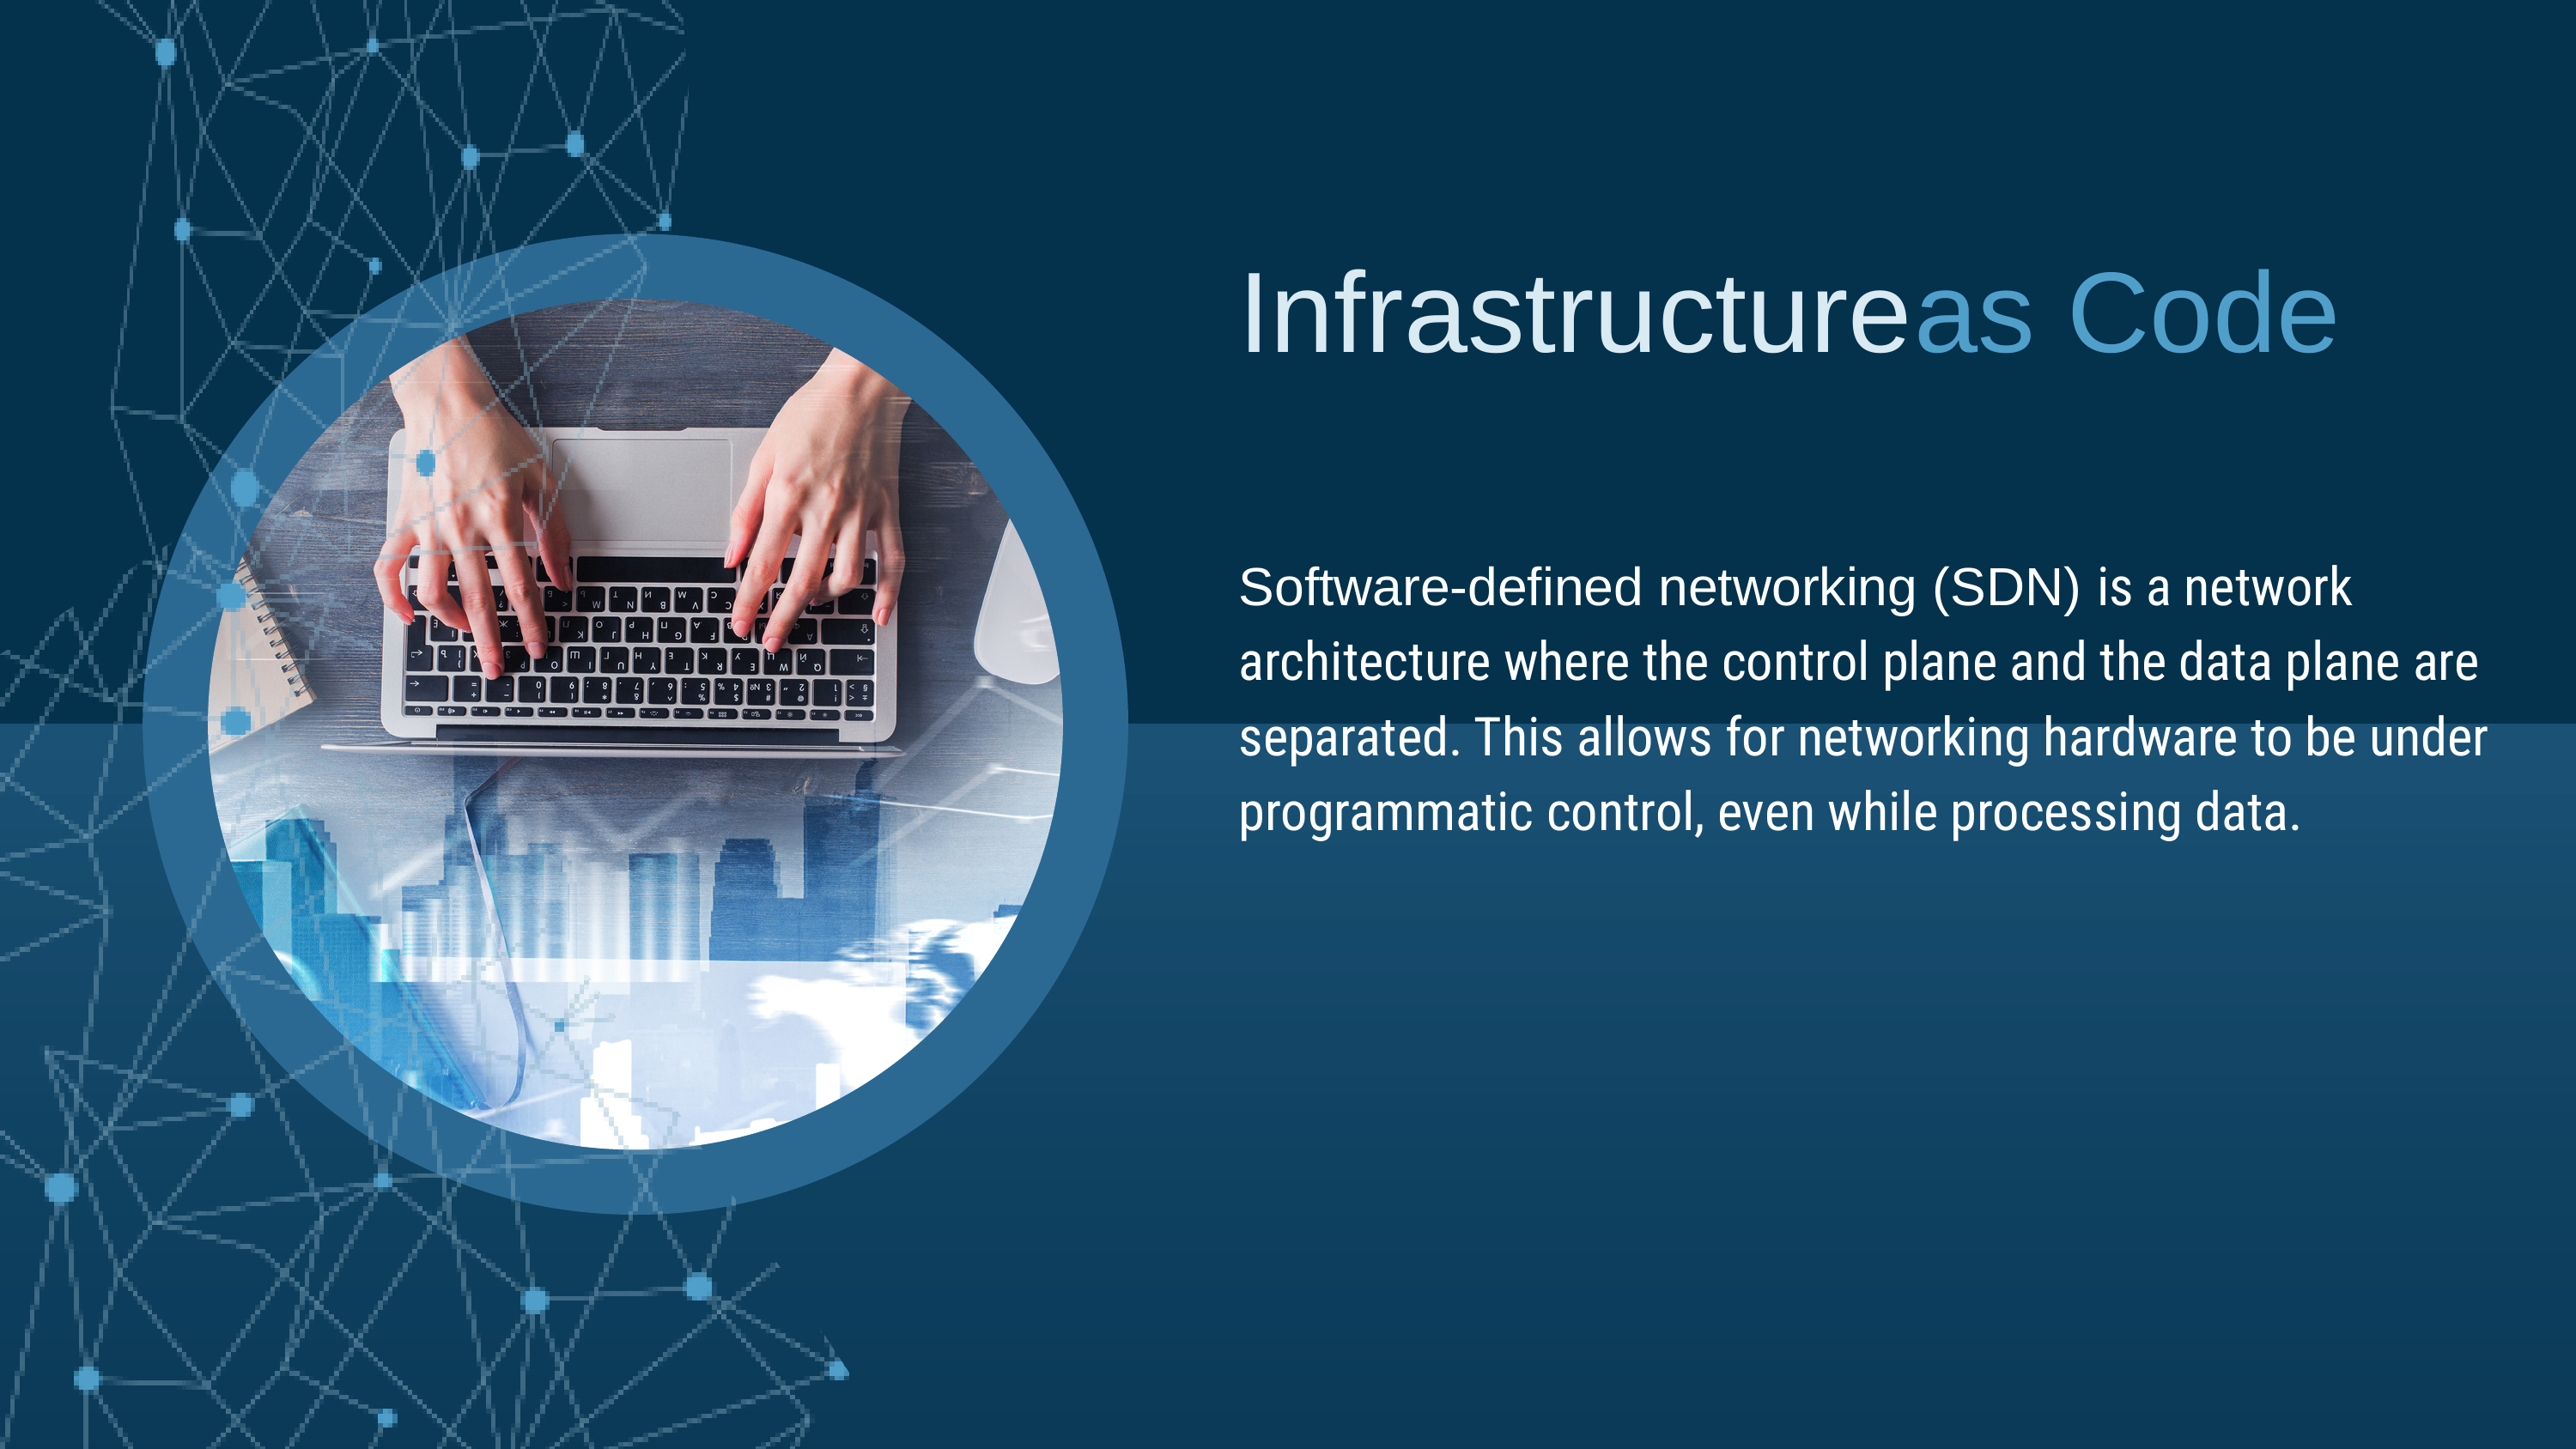

Infrastructure
as Code

Software-defined networking (SDN) is a network architecture where the control plane and the data plane are separated. This allows for networking hardware to be under programmatic control, even while processing data.